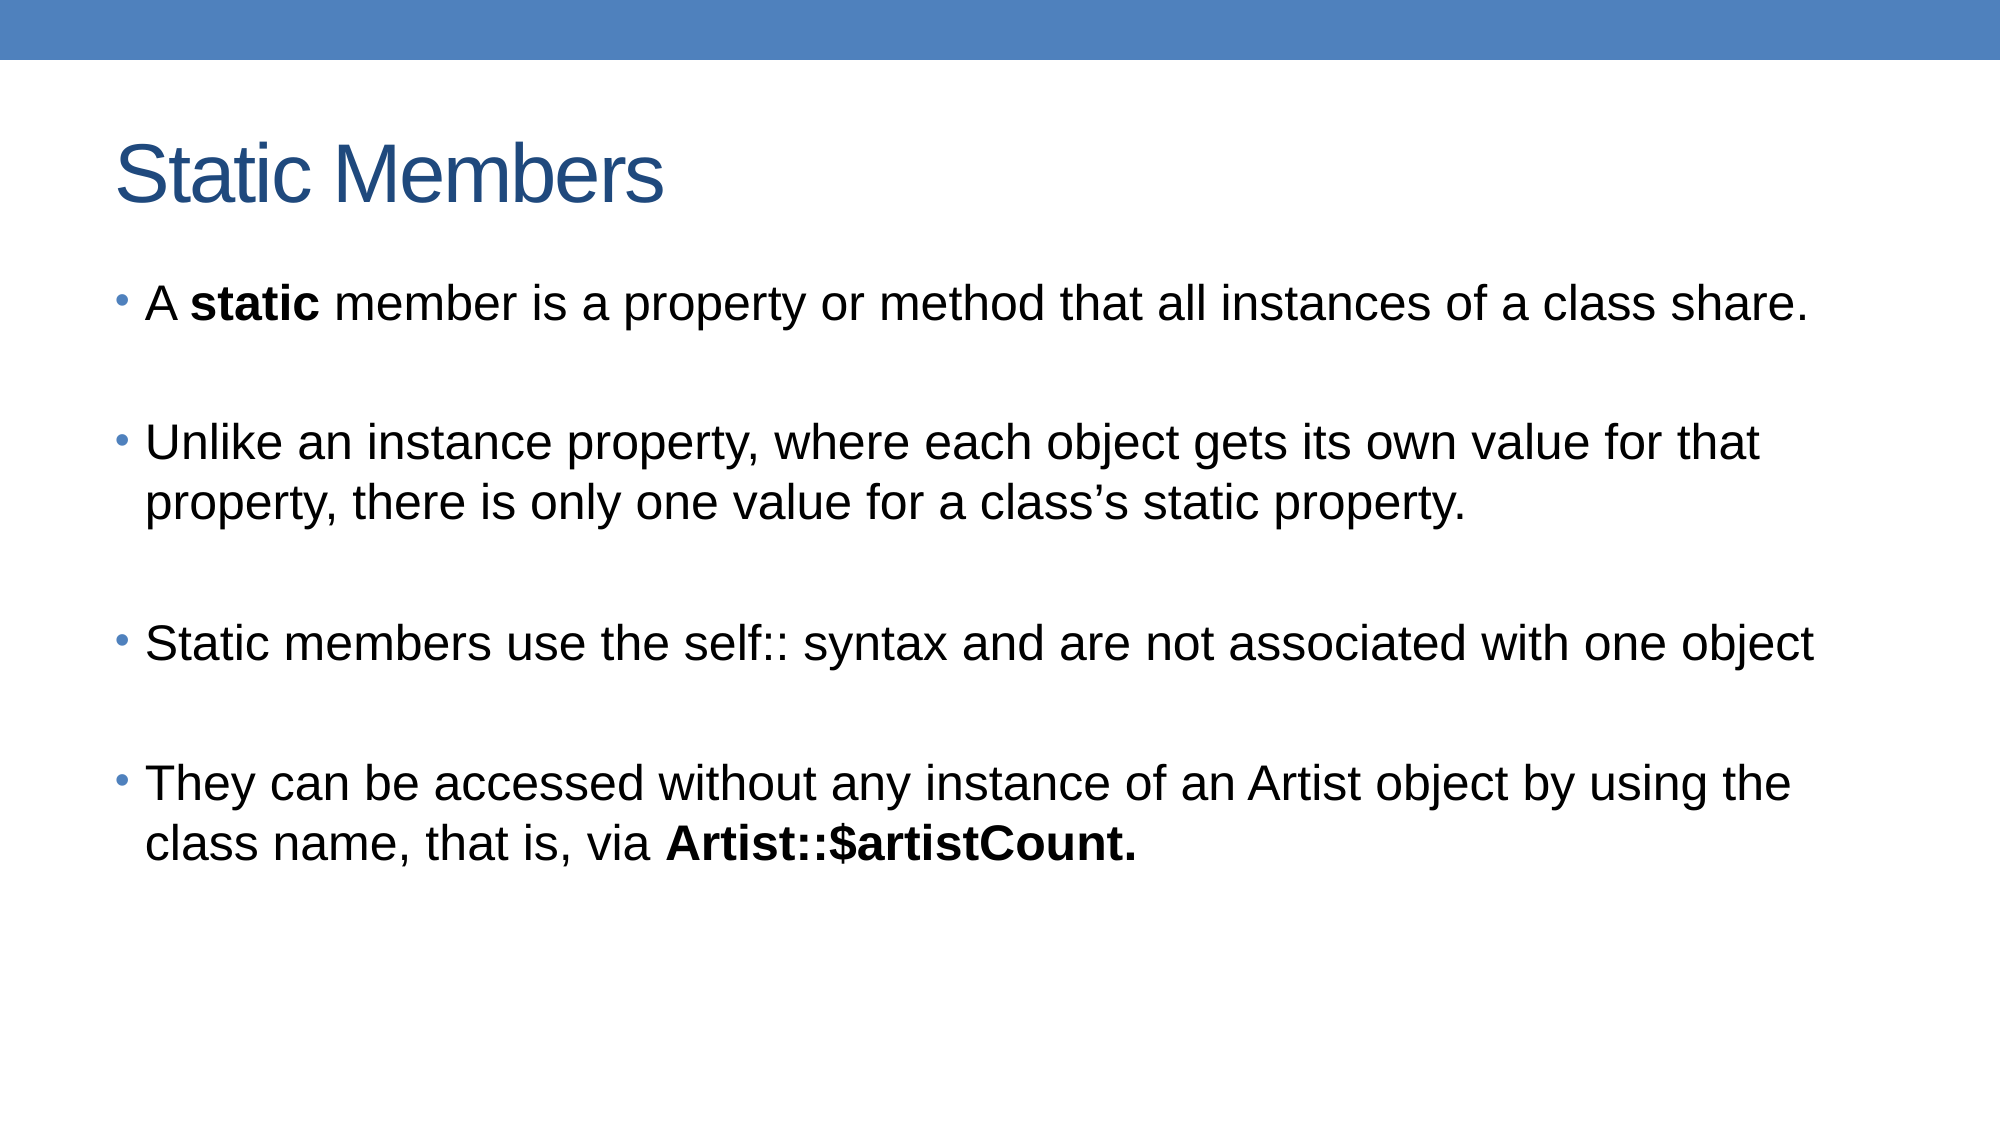

# Static Members
A static member is a property or method that all instances of a class share.

Unlike an instance property, where each object gets its own value for that property, there is only one value for a class’s static property.

Static members use the self:: syntax and are not associated with one object

They can be accessed without any instance of an Artist object by using the class name, that is, via Artist::$artistCount.